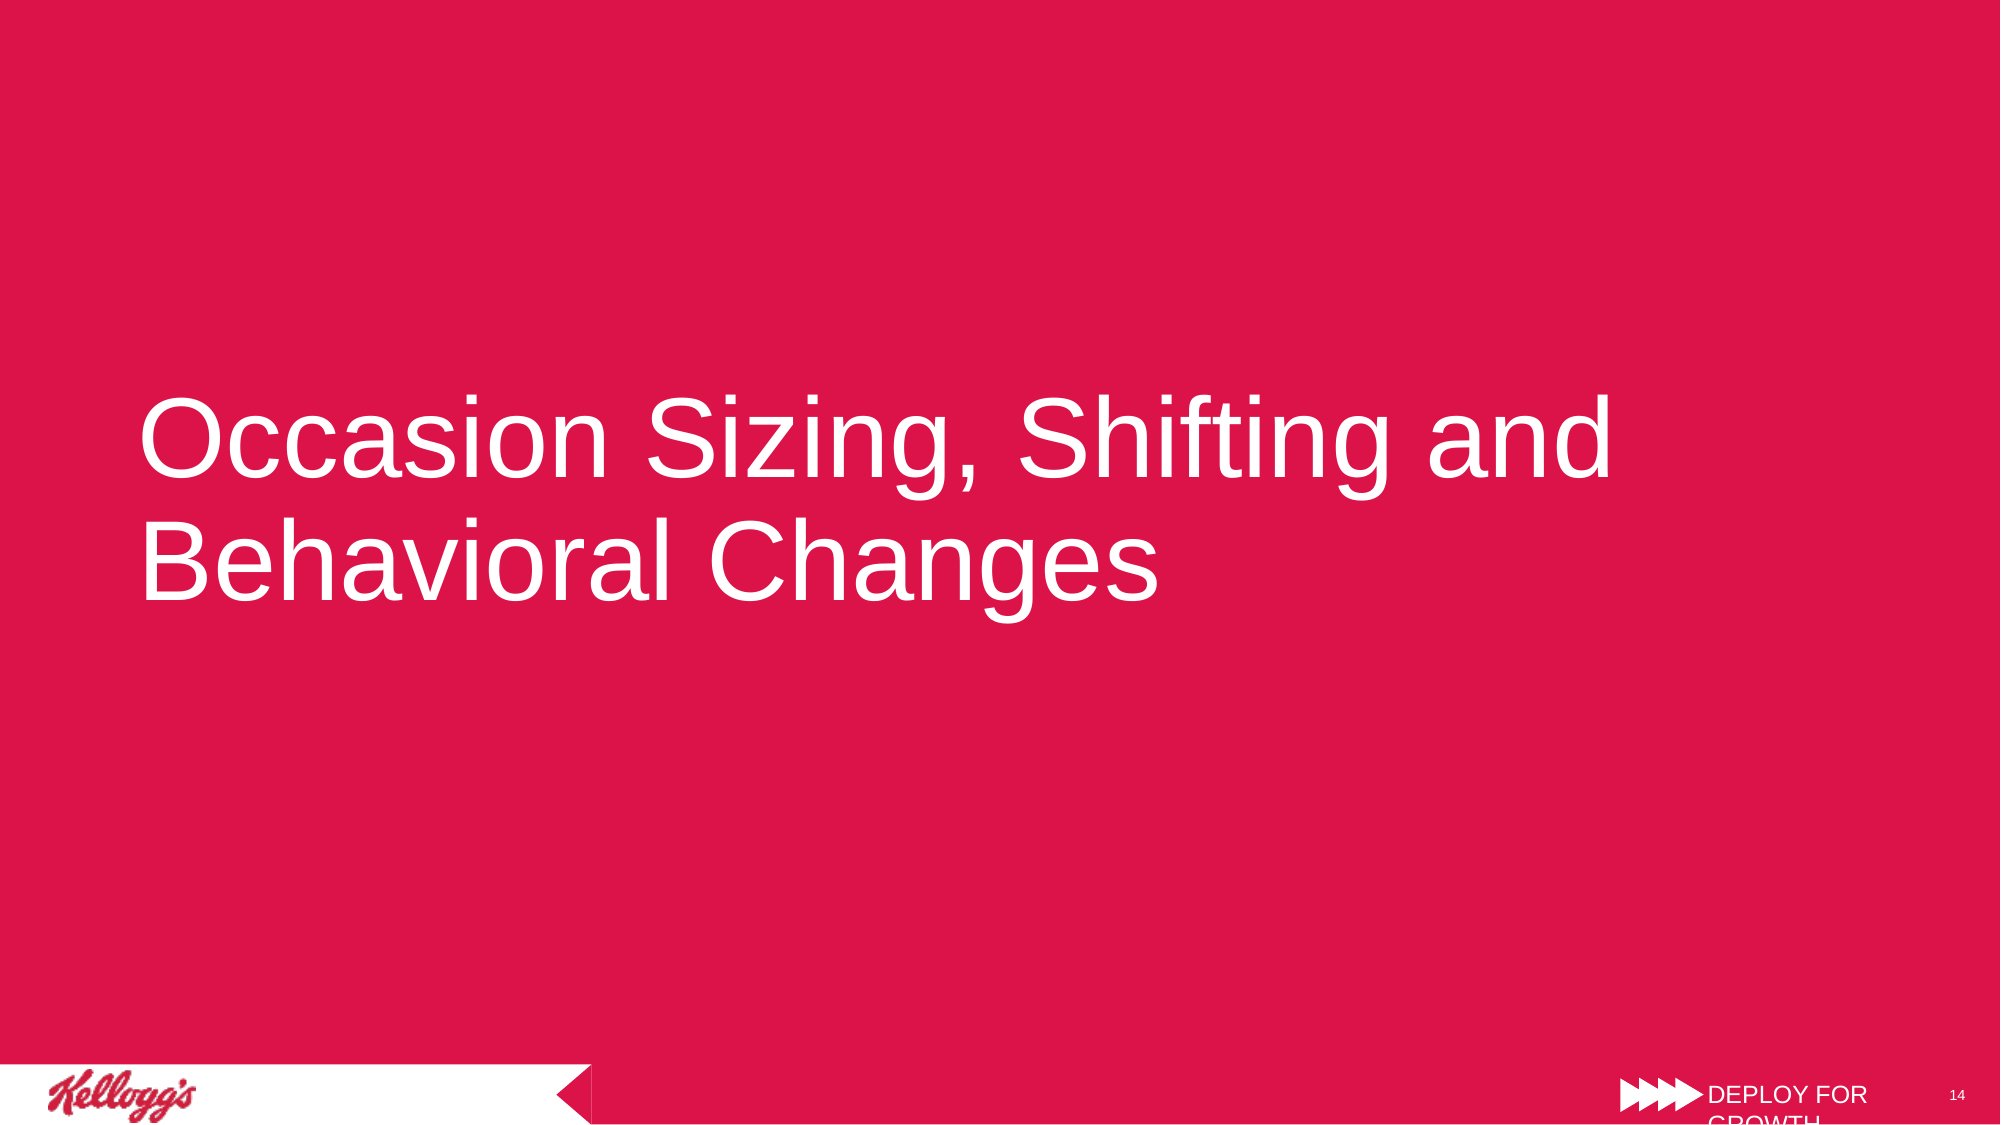

# Occasion Sizing, Shifting and Behavioral Changes
14